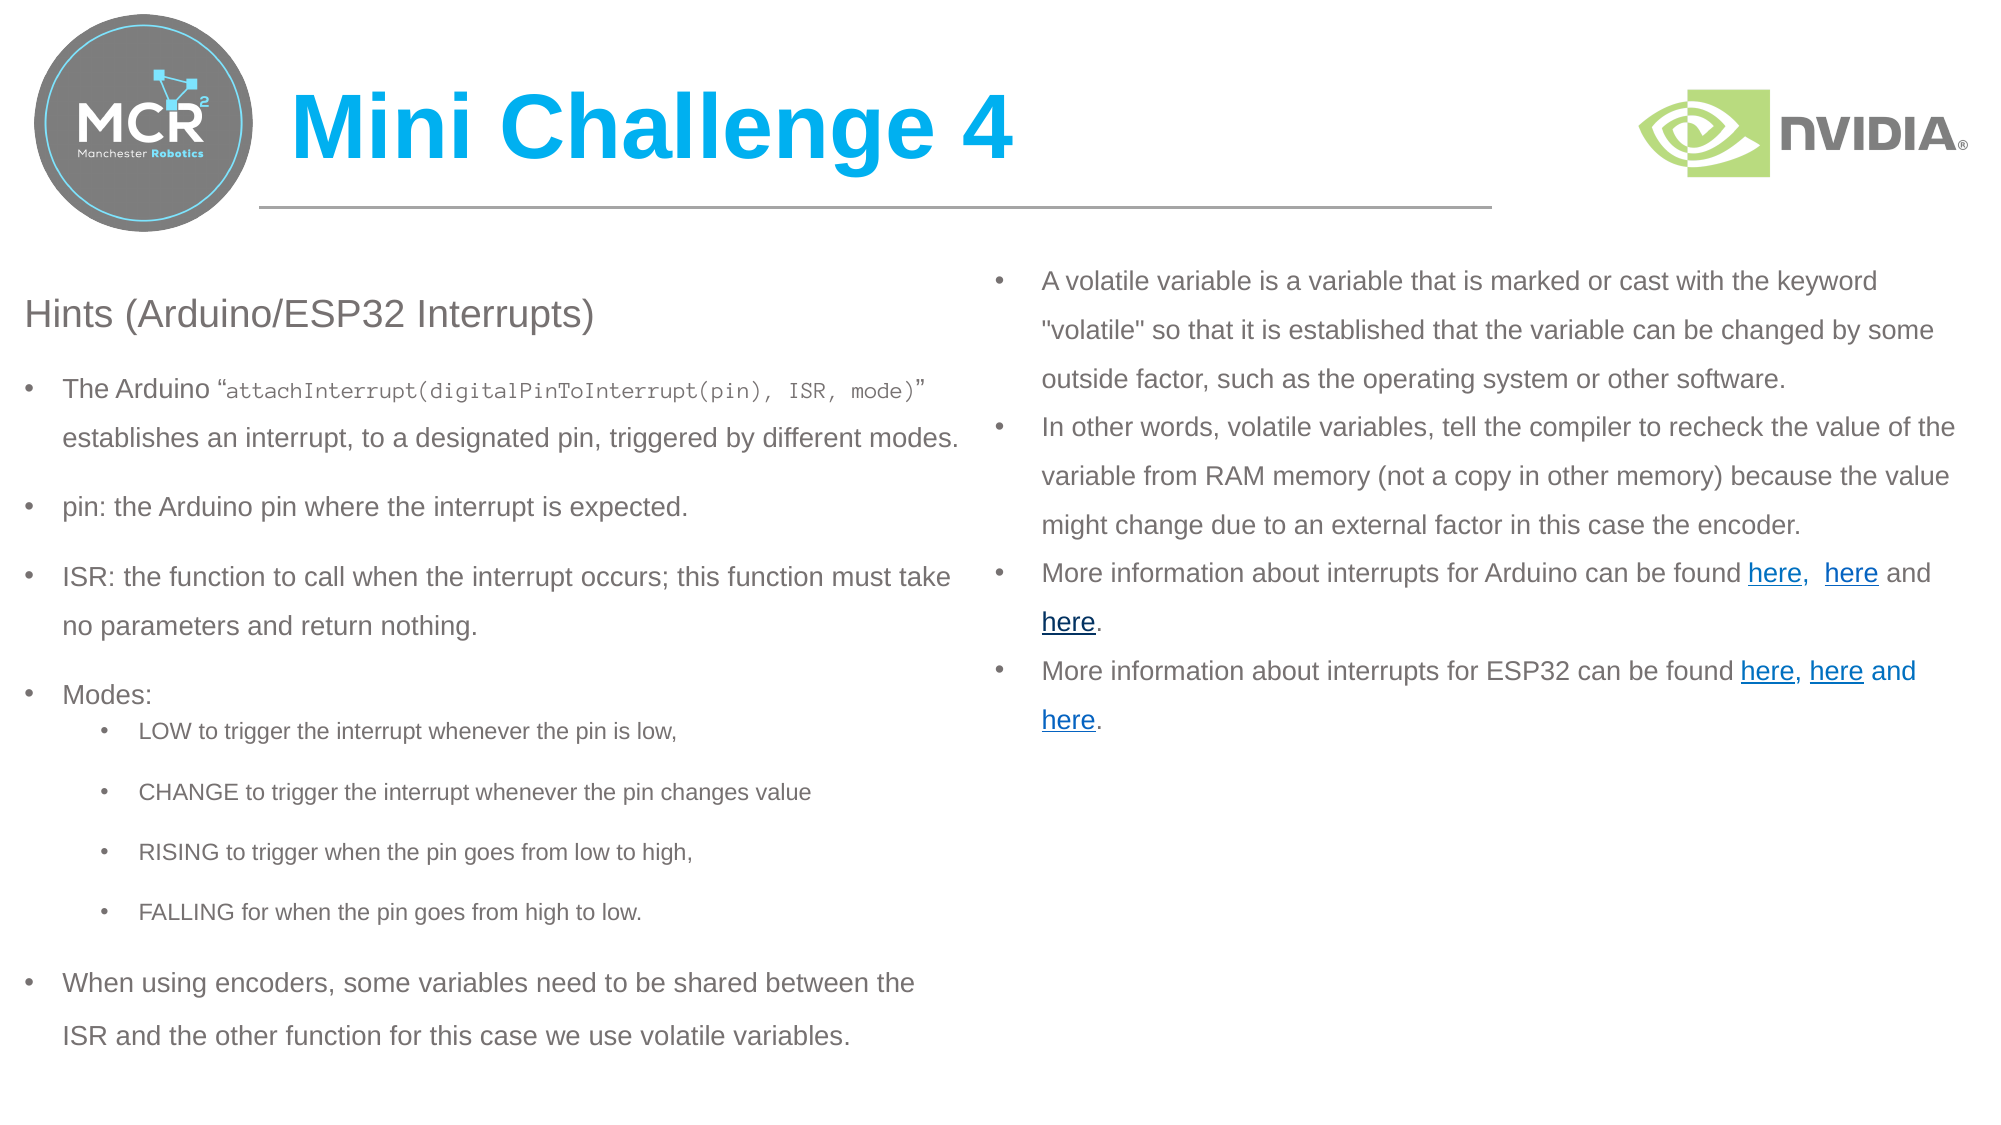

# Mini Challenge 4
A volatile variable is a variable that is marked or cast with the keyword "volatile" so that it is established that the variable can be changed by some outside factor, such as the operating system or other software.
In other words, volatile variables, tell the compiler to recheck the value of the variable from RAM memory (not a copy in other memory) because the value might change due to an external factor in this case the encoder.
More information about interrupts for Arduino can be found here,  here and here.
More information about interrupts for ESP32 can be found here, here and here.
Hints (Arduino/ESP32 Interrupts)
The Arduino “attachInterrupt(digitalPinToInterrupt(pin), ISR, mode)” establishes an interrupt, to a designated pin, triggered by different modes.
pin: the Arduino pin where the interrupt is expected.
ISR: the function to call when the interrupt occurs; this function must take no parameters and return nothing.
Modes:
LOW to trigger the interrupt whenever the pin is low,
CHANGE to trigger the interrupt whenever the pin changes value
RISING to trigger when the pin goes from low to high,
FALLING for when the pin goes from high to low.
When using encoders, some variables need to be shared between the ISR and the other function for this case we use volatile variables.